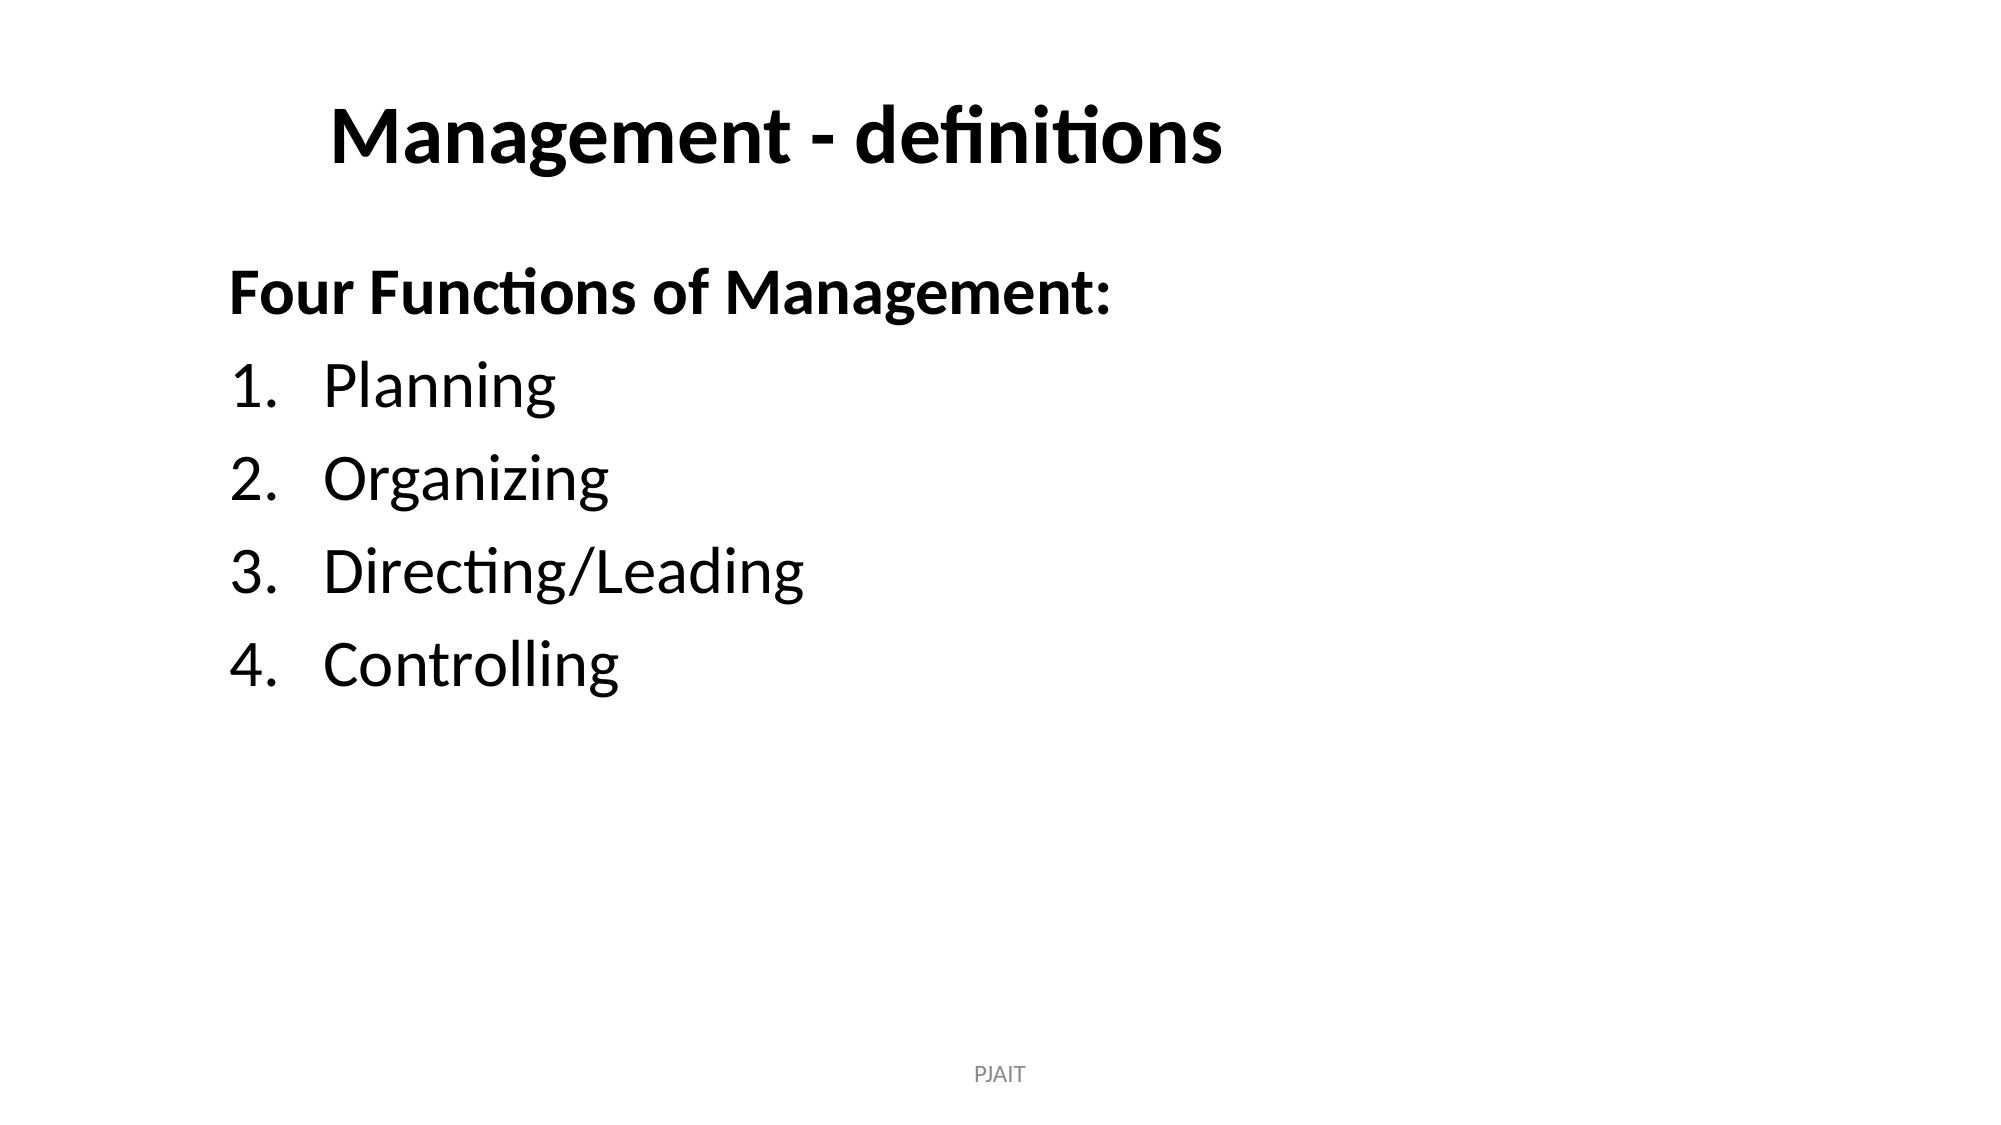

# Management - definitions
Four Functions of Management:
Planning
Organizing
Directing/Leading
Controlling
PJAIT